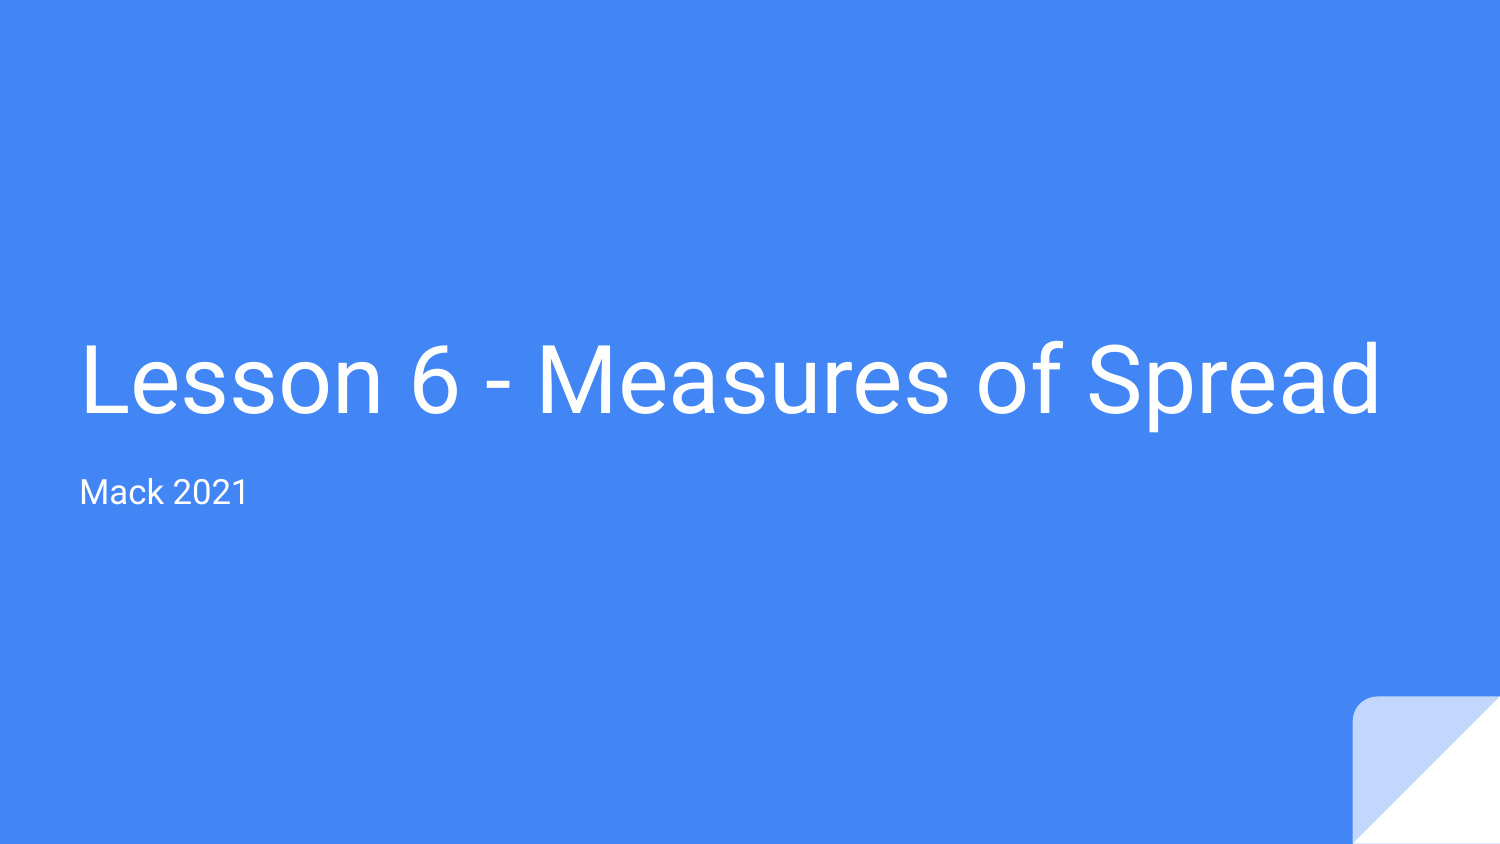

# Lesson 6 - Measures of Spread
Mack 2021